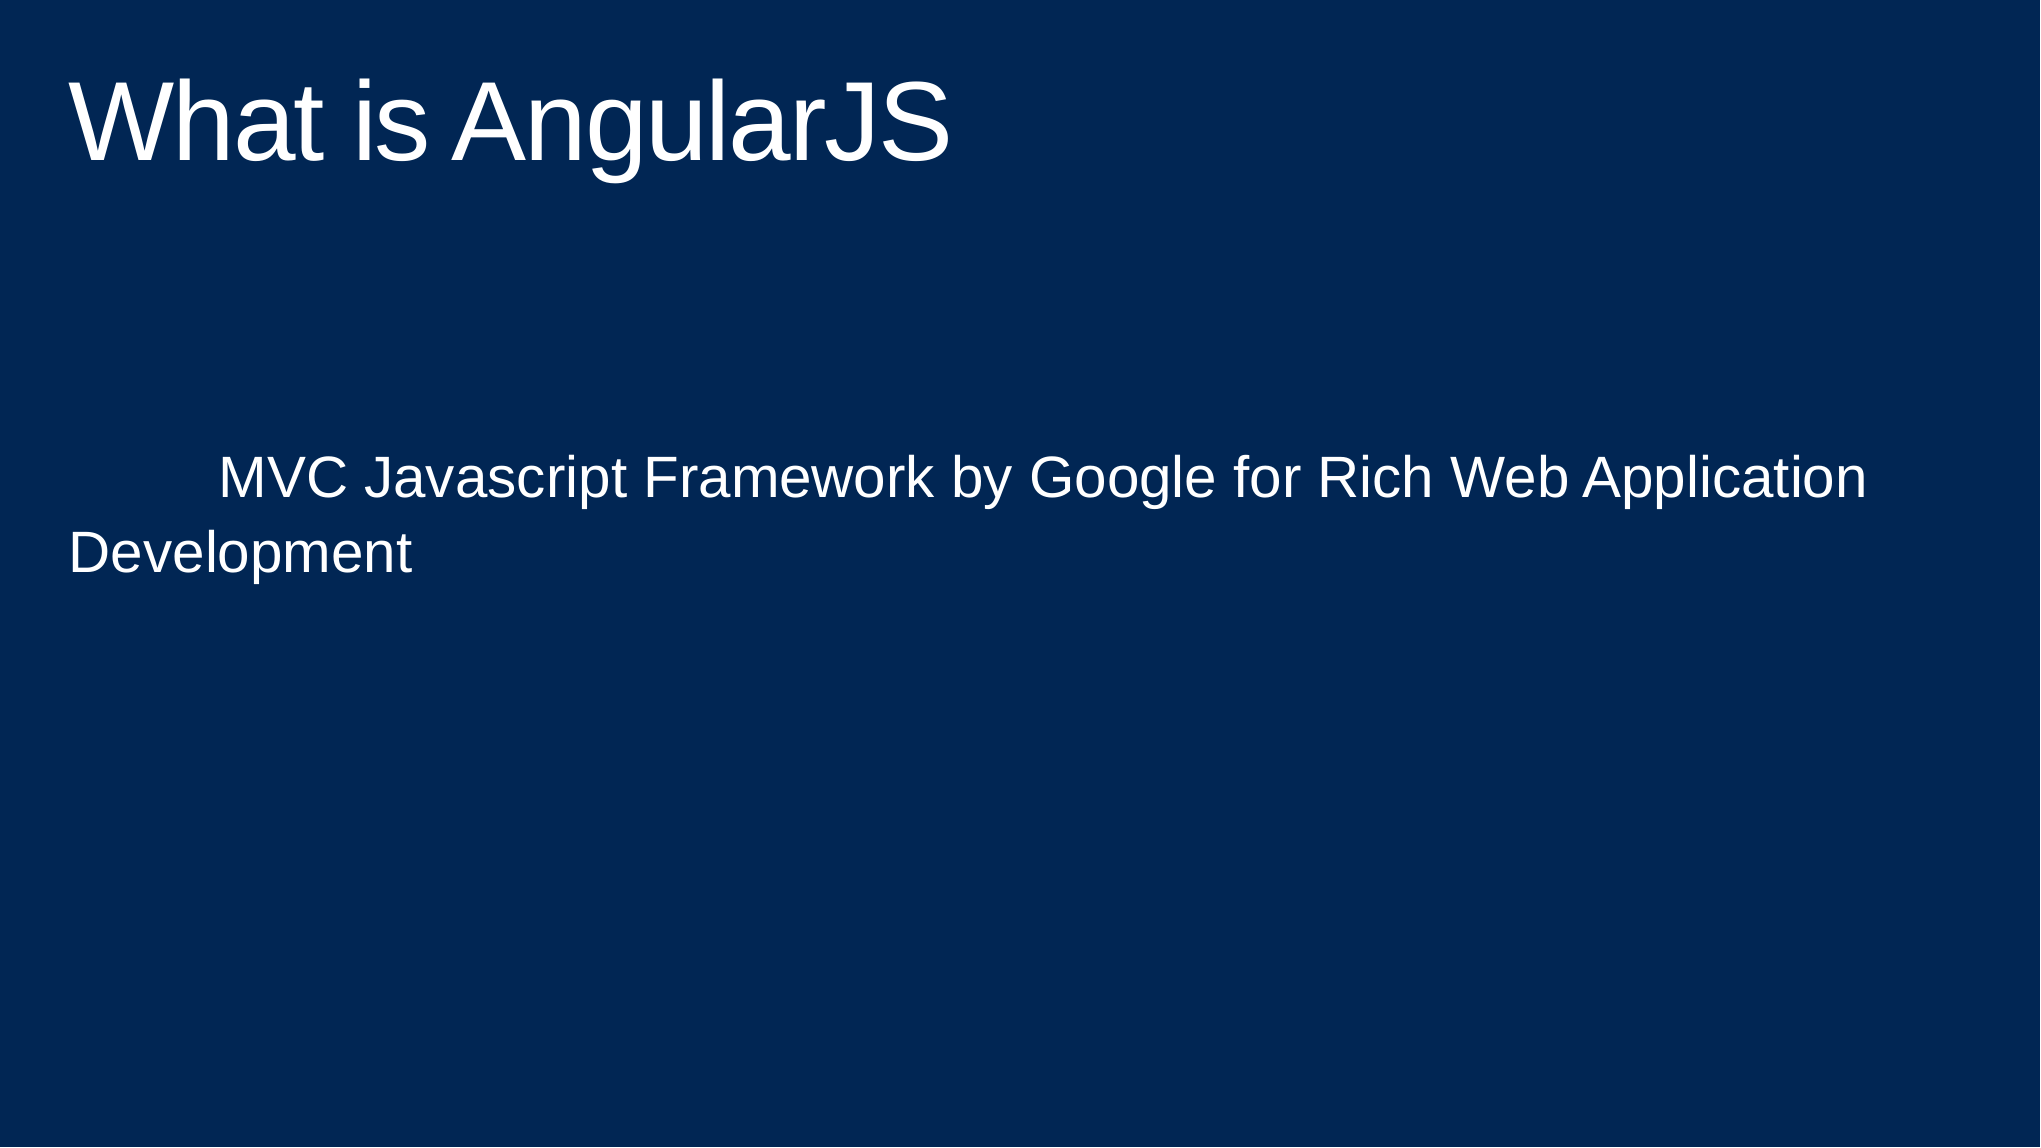

MVC Javascript Framework by Google for Rich Web Application Development
# What is AngularJS